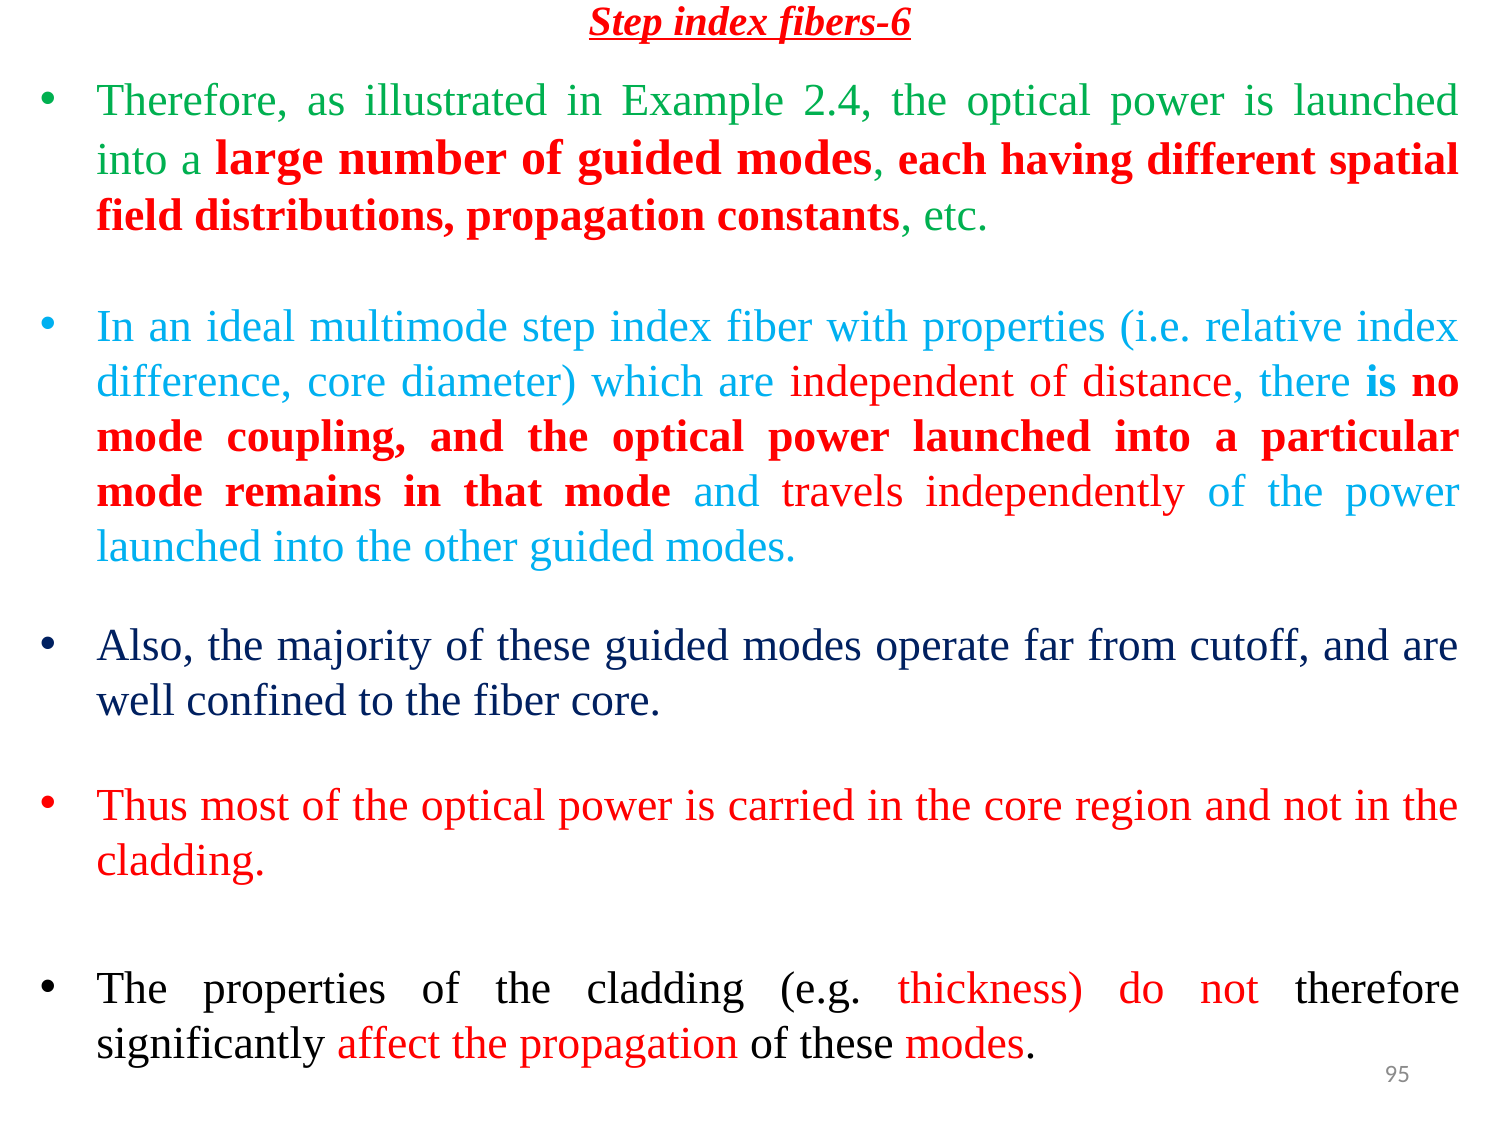

# Step index fibers-6
Therefore, as illustrated in Example 2.4, the optical power is launched into a large number of guided modes, each having different spatial field distributions, propagation constants, etc.

In an ideal multimode step index fiber with properties (i.e. relative index difference, core diameter) which are independent of distance, there is no mode coupling, and the optical power launched into a particular mode remains in that mode and travels independently of the power launched into the other guided modes.

Also, the majority of these guided modes operate far from cutoff, and are well confined to the fiber core.

Thus most of the optical power is carried in the core region and not in the cladding.

The properties of the cladding (e.g. thickness) do not therefore significantly affect the propagation of these modes.
95